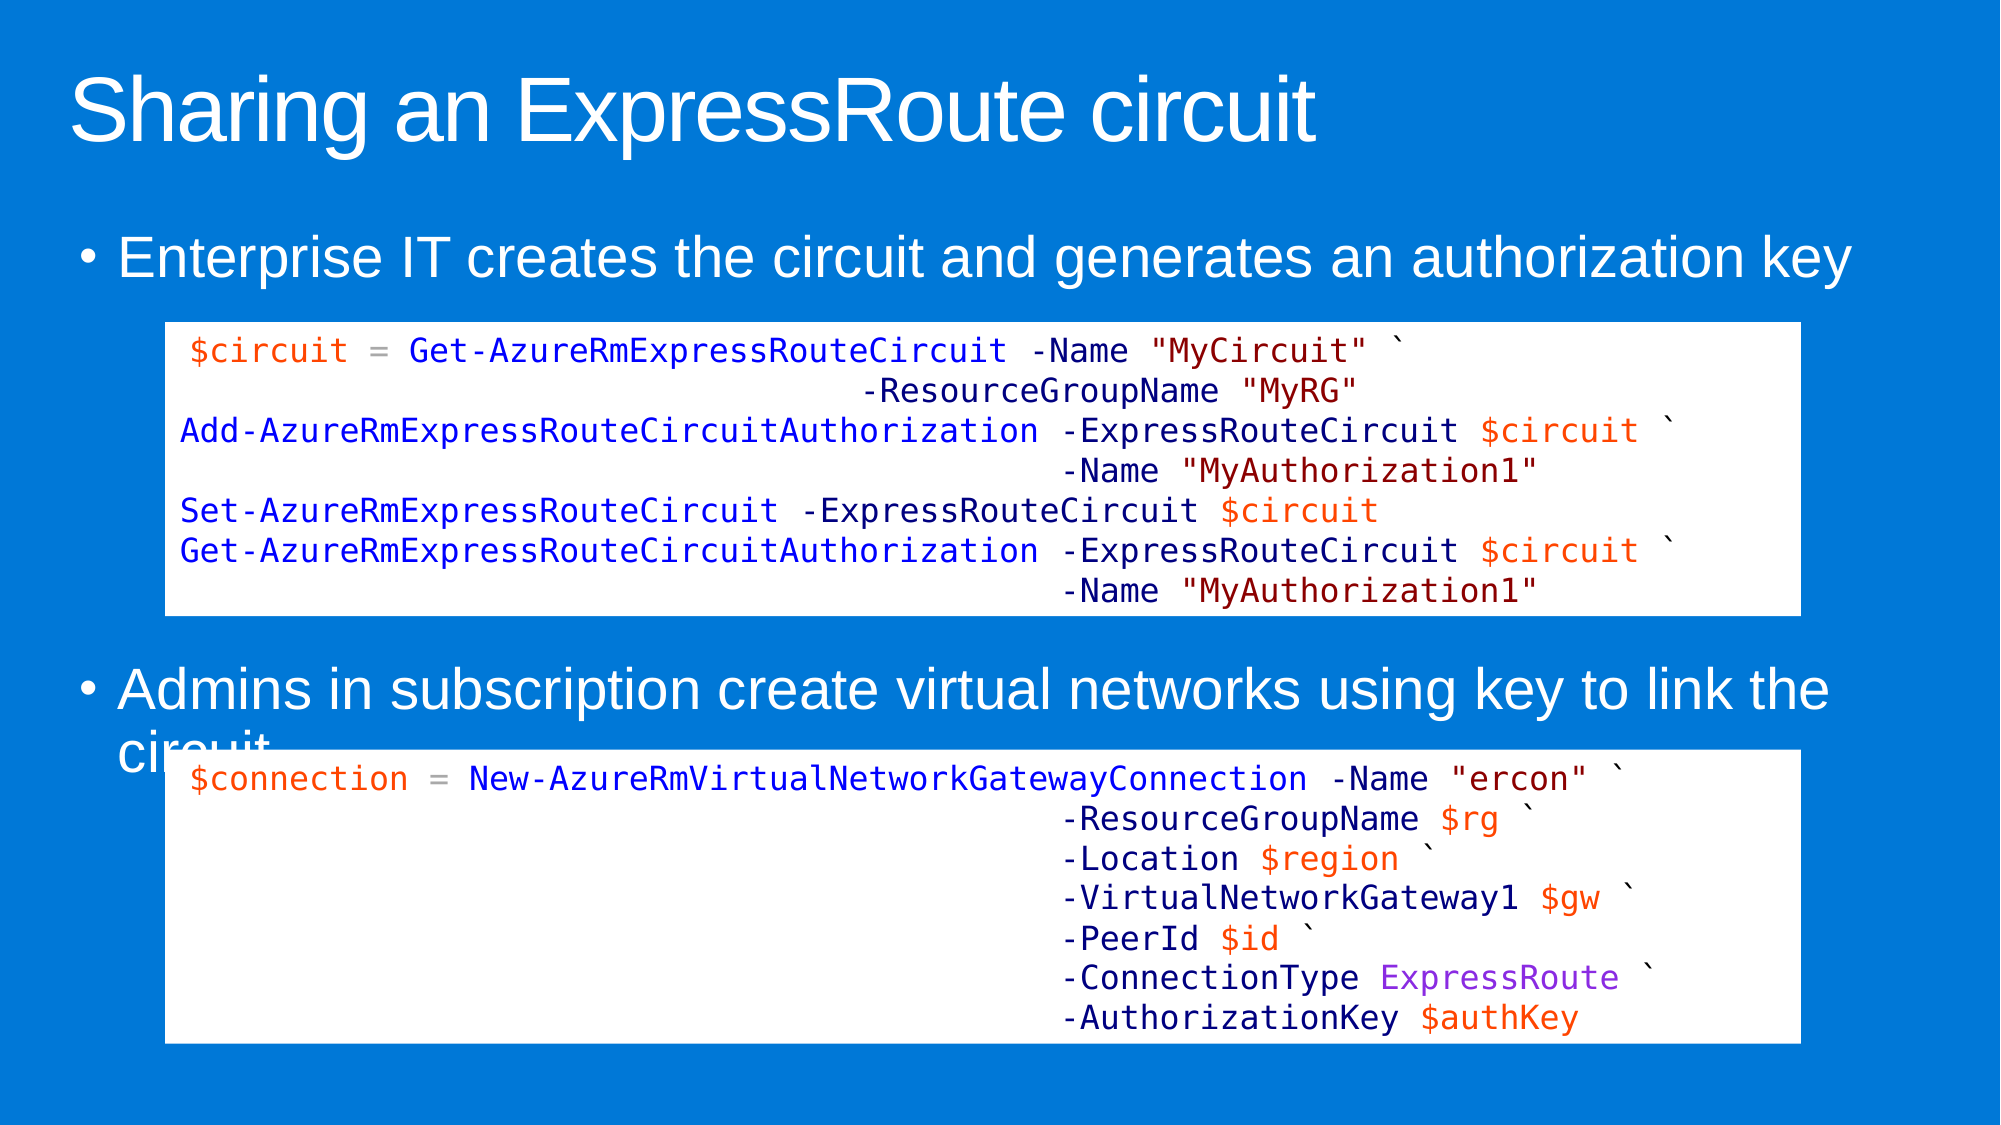

# Sharing an ExpressRoute circuit
Enterprise IT creates the circuit and generates an authorization key
 $circuit = Get-AzureRmExpressRouteCircuit -Name "MyCircuit" `
                                  -ResourceGroupName "MyRG"
Add-AzureRmExpressRouteCircuitAuthorization -ExpressRouteCircuit $circuit `
                                            -Name "MyAuthorization1"
Set-AzureRmExpressRouteCircuit -ExpressRouteCircuit $circuit
Get-AzureRmExpressRouteCircuitAuthorization -ExpressRouteCircuit $circuit `
                                            -Name "MyAuthorization1"
Admins in subscription create virtual networks using key to link the circuit
 $connection = New-AzureRmVirtualNetworkGatewayConnection -Name "ercon" `
                                            -ResourceGroupName $rg `
                                            -Location $region `
                                            -VirtualNetworkGateway1 $gw `
                                            -PeerId $id `
                                            -ConnectionType ExpressRoute `
                                            -AuthorizationKey $authKey